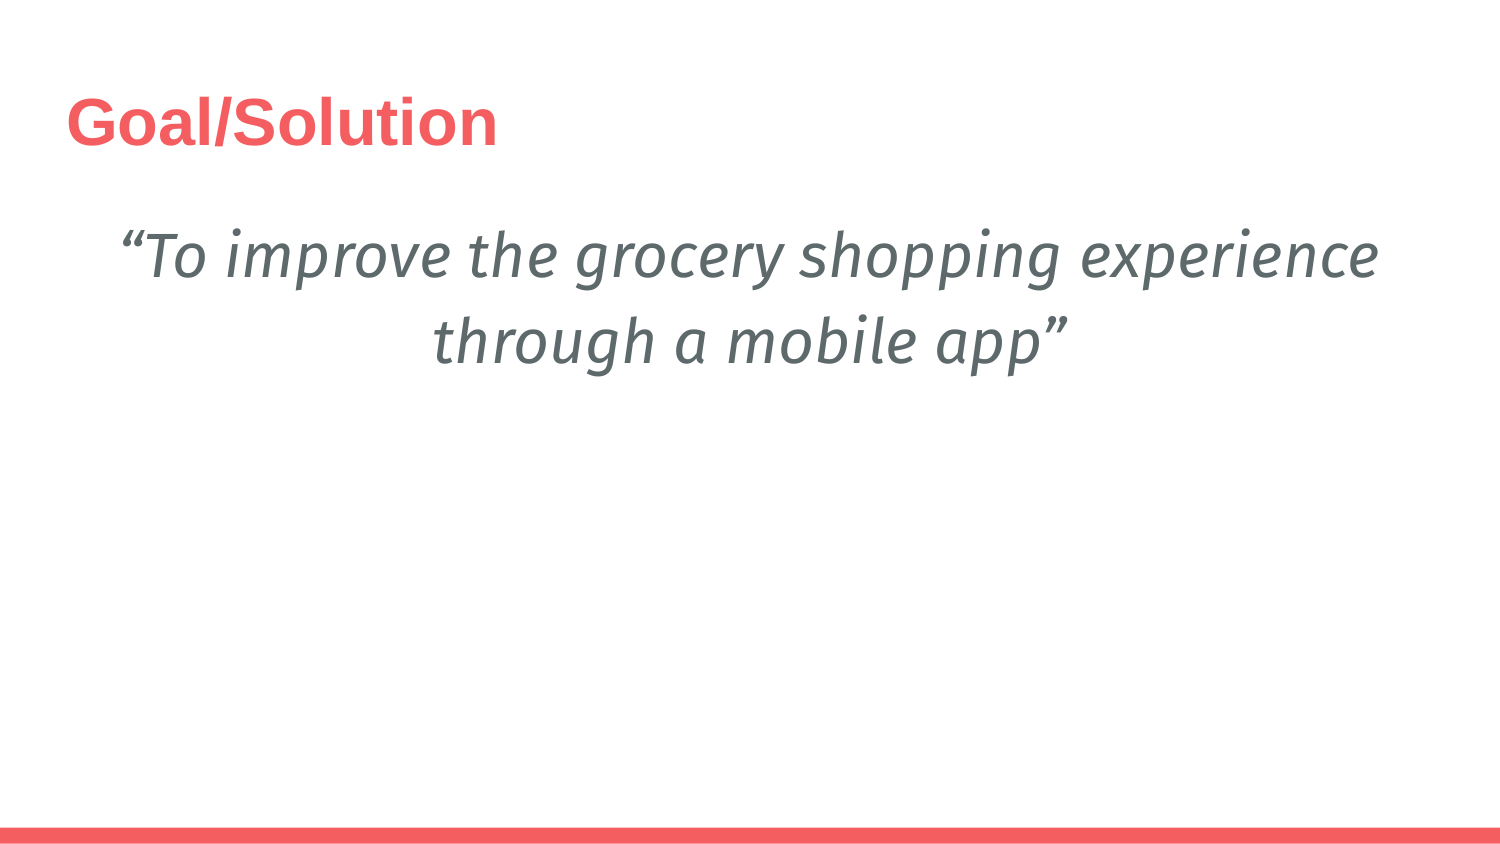

# Goal/Solution
“To improve the grocery shopping experience through a mobile app”